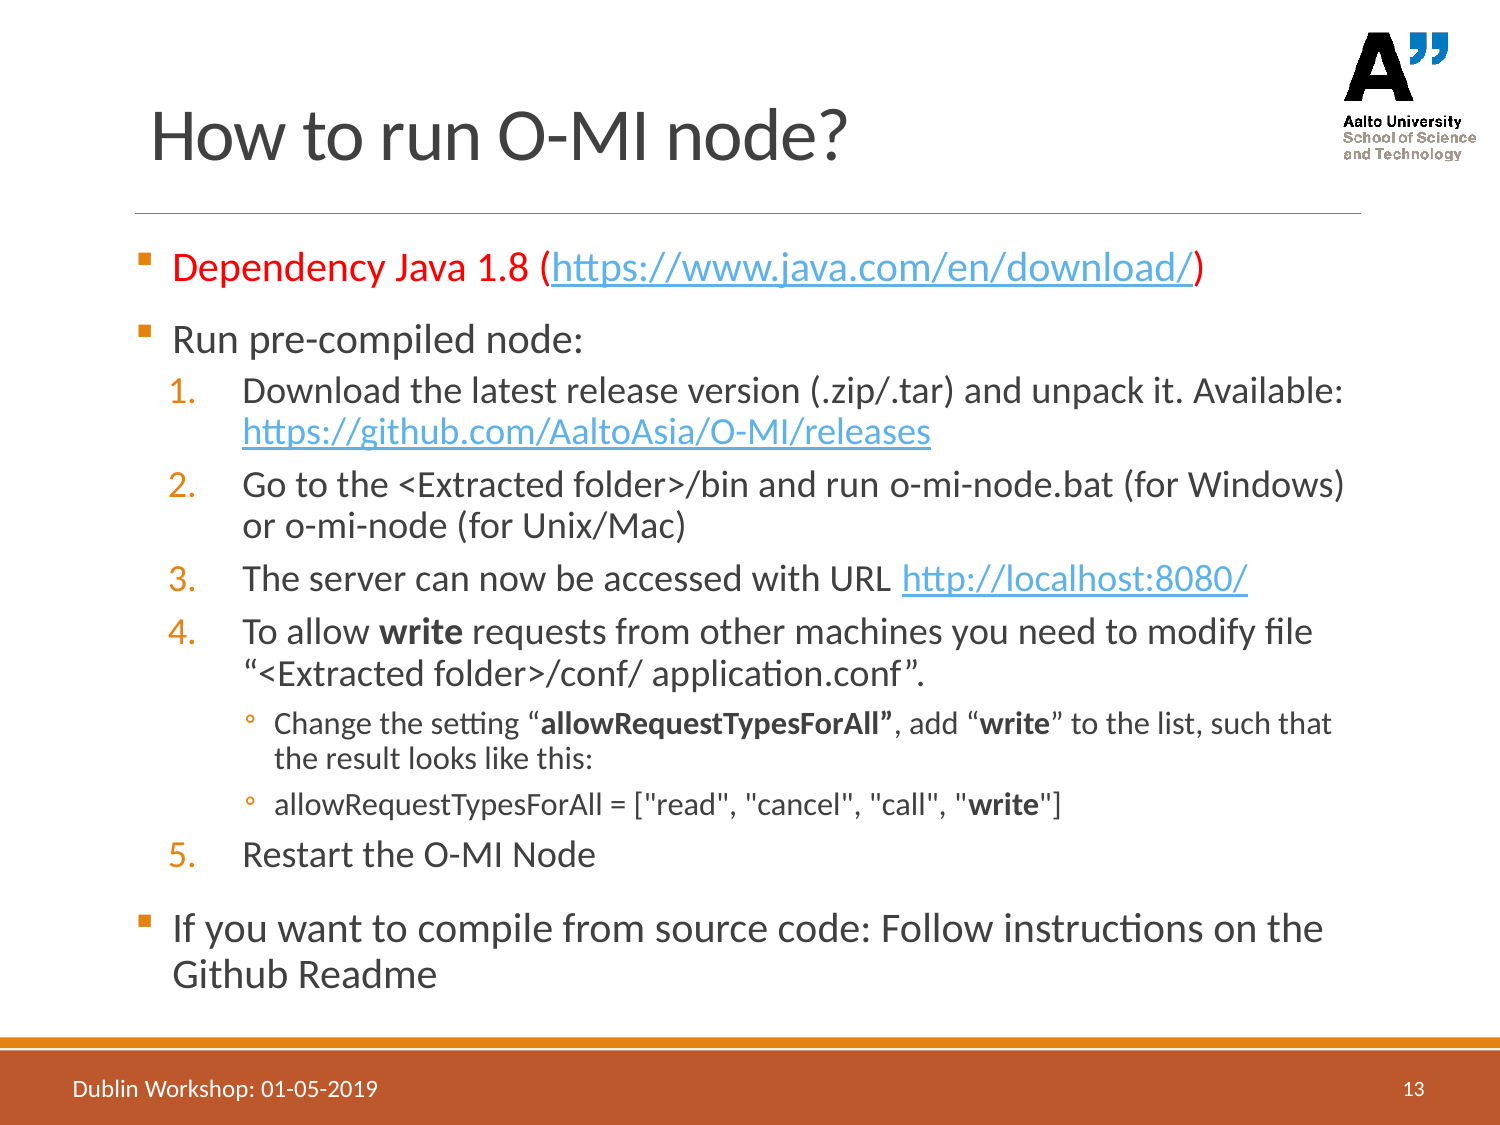

# How to run O-MI node?
Dependency Java 1.8 (https://www.java.com/en/download/)
Run pre-compiled node:
Download the latest release version (.zip/.tar) and unpack it. Available: https://github.com/AaltoAsia/O-MI/releases
Go to the <Extracted folder>/bin and run o-mi-node.bat (for Windows) or o-mi-node (for Unix/Mac)
The server can now be accessed with URL http://localhost:8080/
To allow write requests from other machines you need to modify file  “<Extracted folder>/conf/ application.conf”.
Change the setting “allowRequestTypesForAll”, add “write” to the list, such that the result looks like this:
allowRequestTypesForAll = ["read", "cancel", "call", "write"]
Restart the O-MI Node
If you want to compile from source code: Follow instructions on the Github Readme
Dublin Workshop: 01-05-2019
13